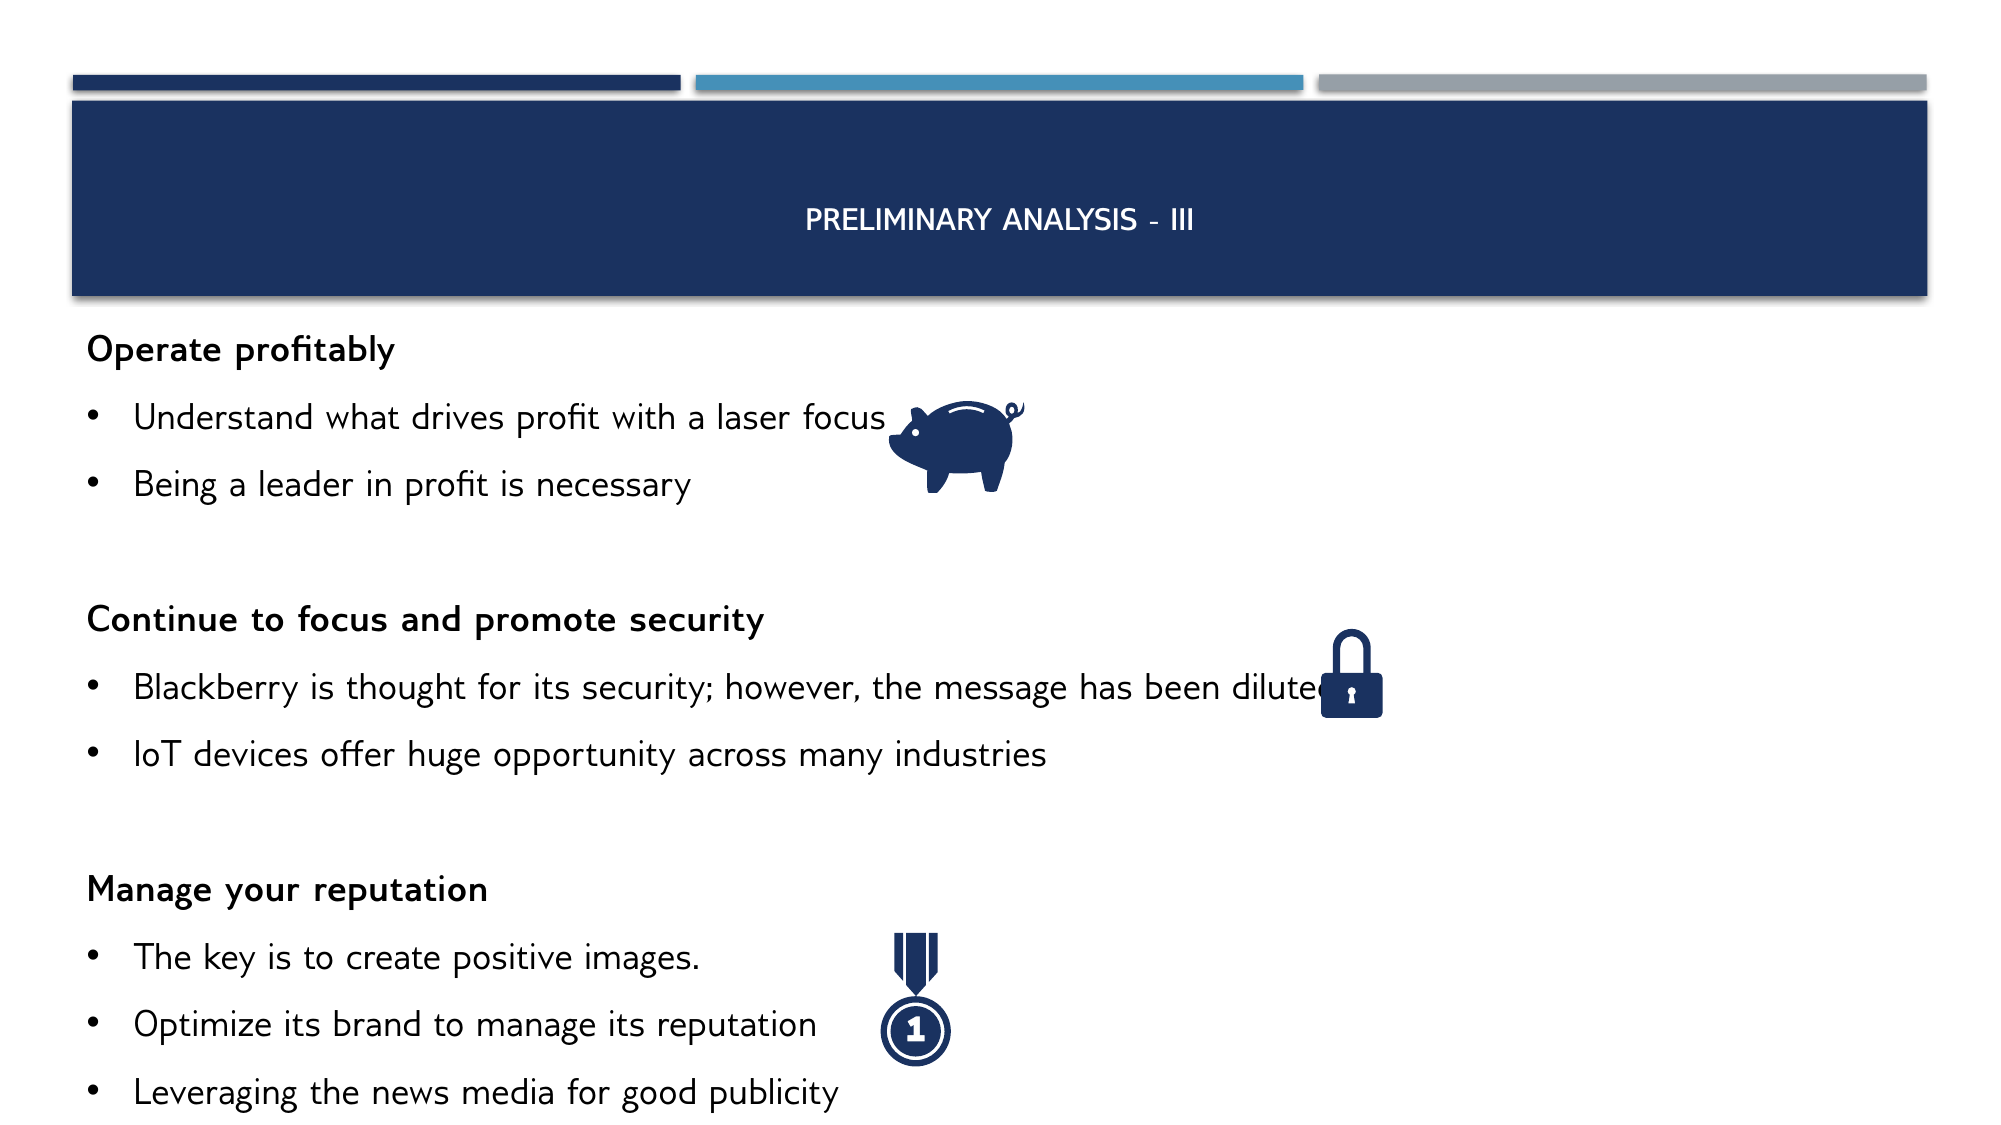

# Preliminary Analysis - III
Operate profitably
Understand what drives profit with a laser focus
Being a leader in profit is necessary

Continue to focus and promote security
Blackberry is thought for its security; however, the message has been diluted.
IoT devices offer huge opportunity across many industries

Manage your reputation
The key is to create positive images.
Optimize its brand to manage its reputation
Leveraging the news media for good publicity